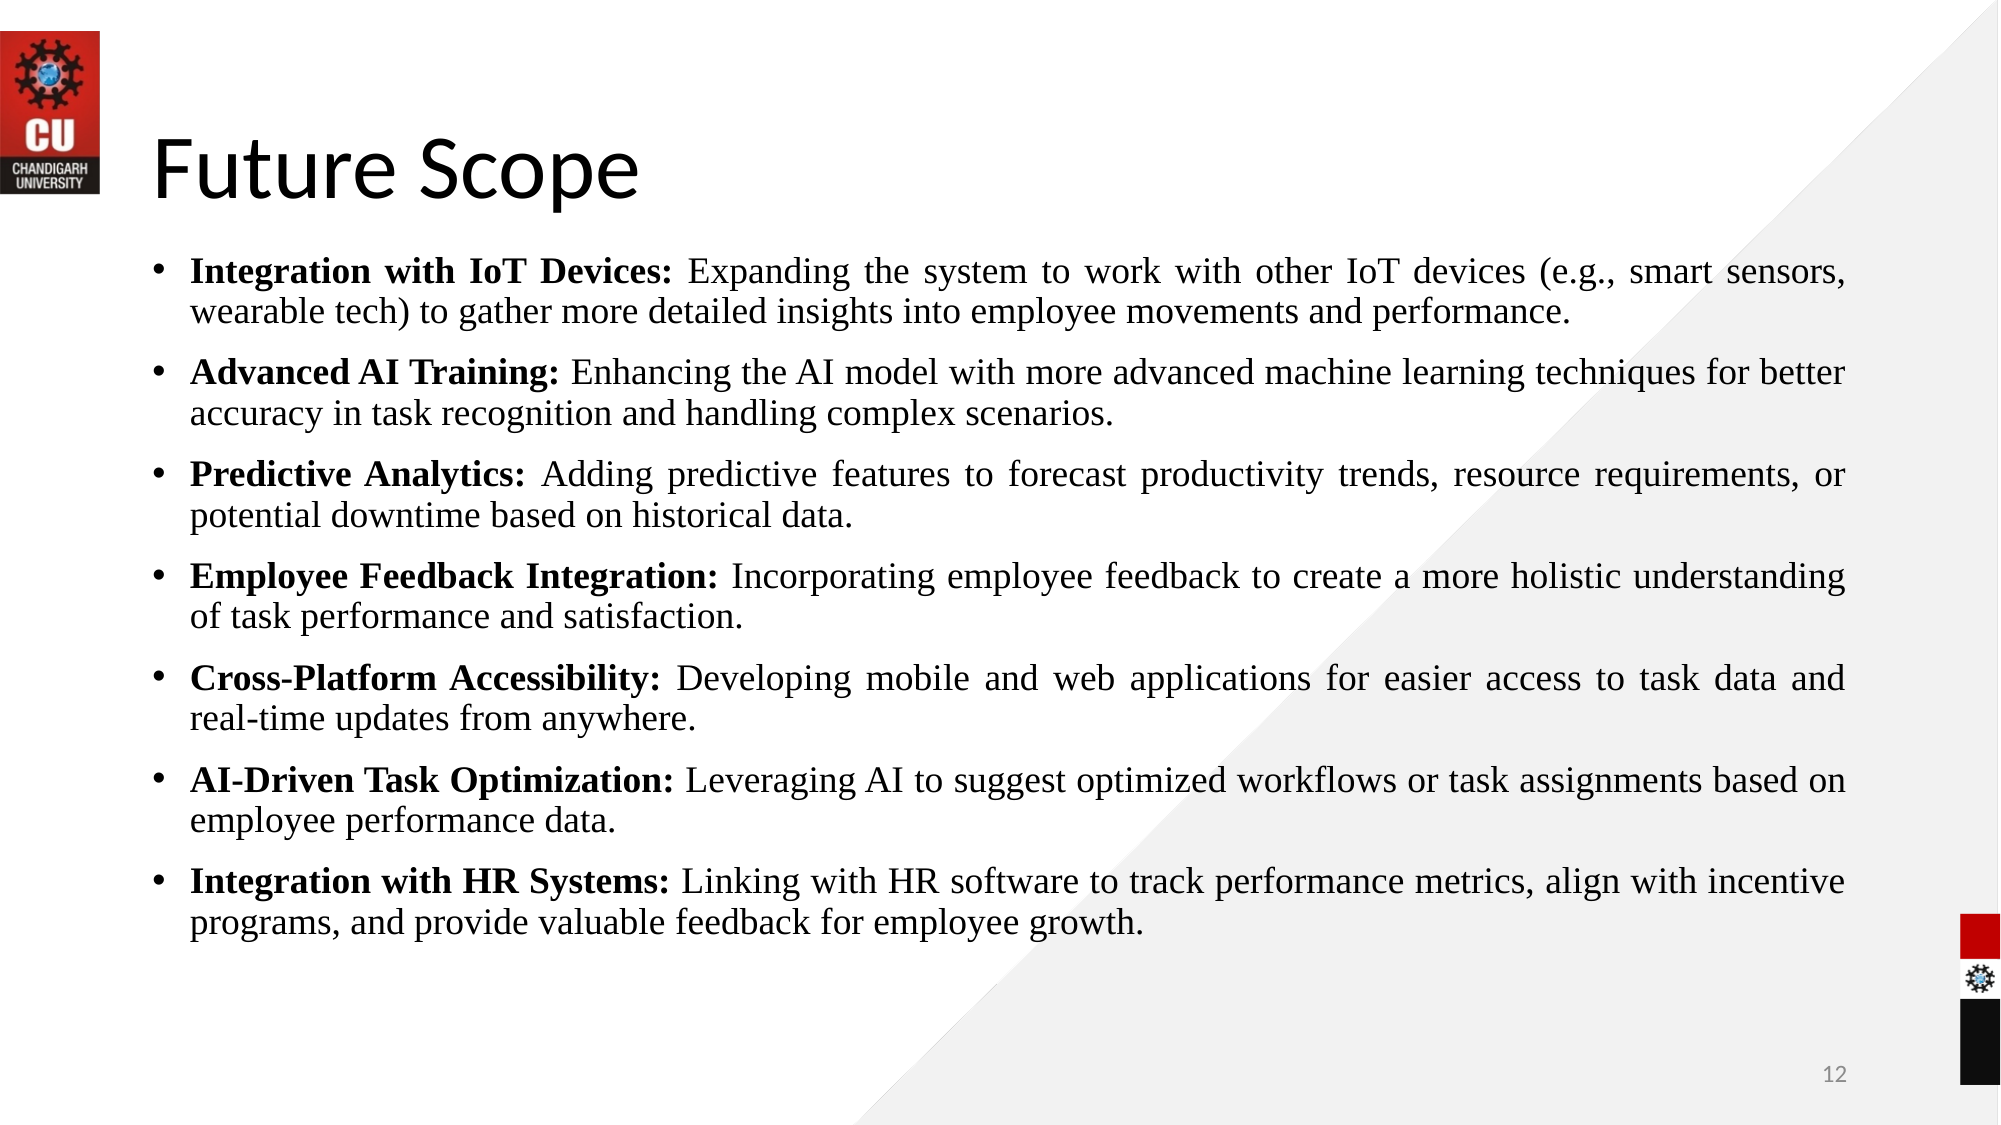

# Future Scope
Integration with IoT Devices: Expanding the system to work with other IoT devices (e.g., smart sensors, wearable tech) to gather more detailed insights into employee movements and performance.
Advanced AI Training: Enhancing the AI model with more advanced machine learning techniques for better accuracy in task recognition and handling complex scenarios.
Predictive Analytics: Adding predictive features to forecast productivity trends, resource requirements, or potential downtime based on historical data.
Employee Feedback Integration: Incorporating employee feedback to create a more holistic understanding of task performance and satisfaction.
Cross-Platform Accessibility: Developing mobile and web applications for easier access to task data and real-time updates from anywhere.
AI-Driven Task Optimization: Leveraging AI to suggest optimized workflows or task assignments based on employee performance data.
Integration with HR Systems: Linking with HR software to track performance metrics, align with incentive programs, and provide valuable feedback for employee growth.
12